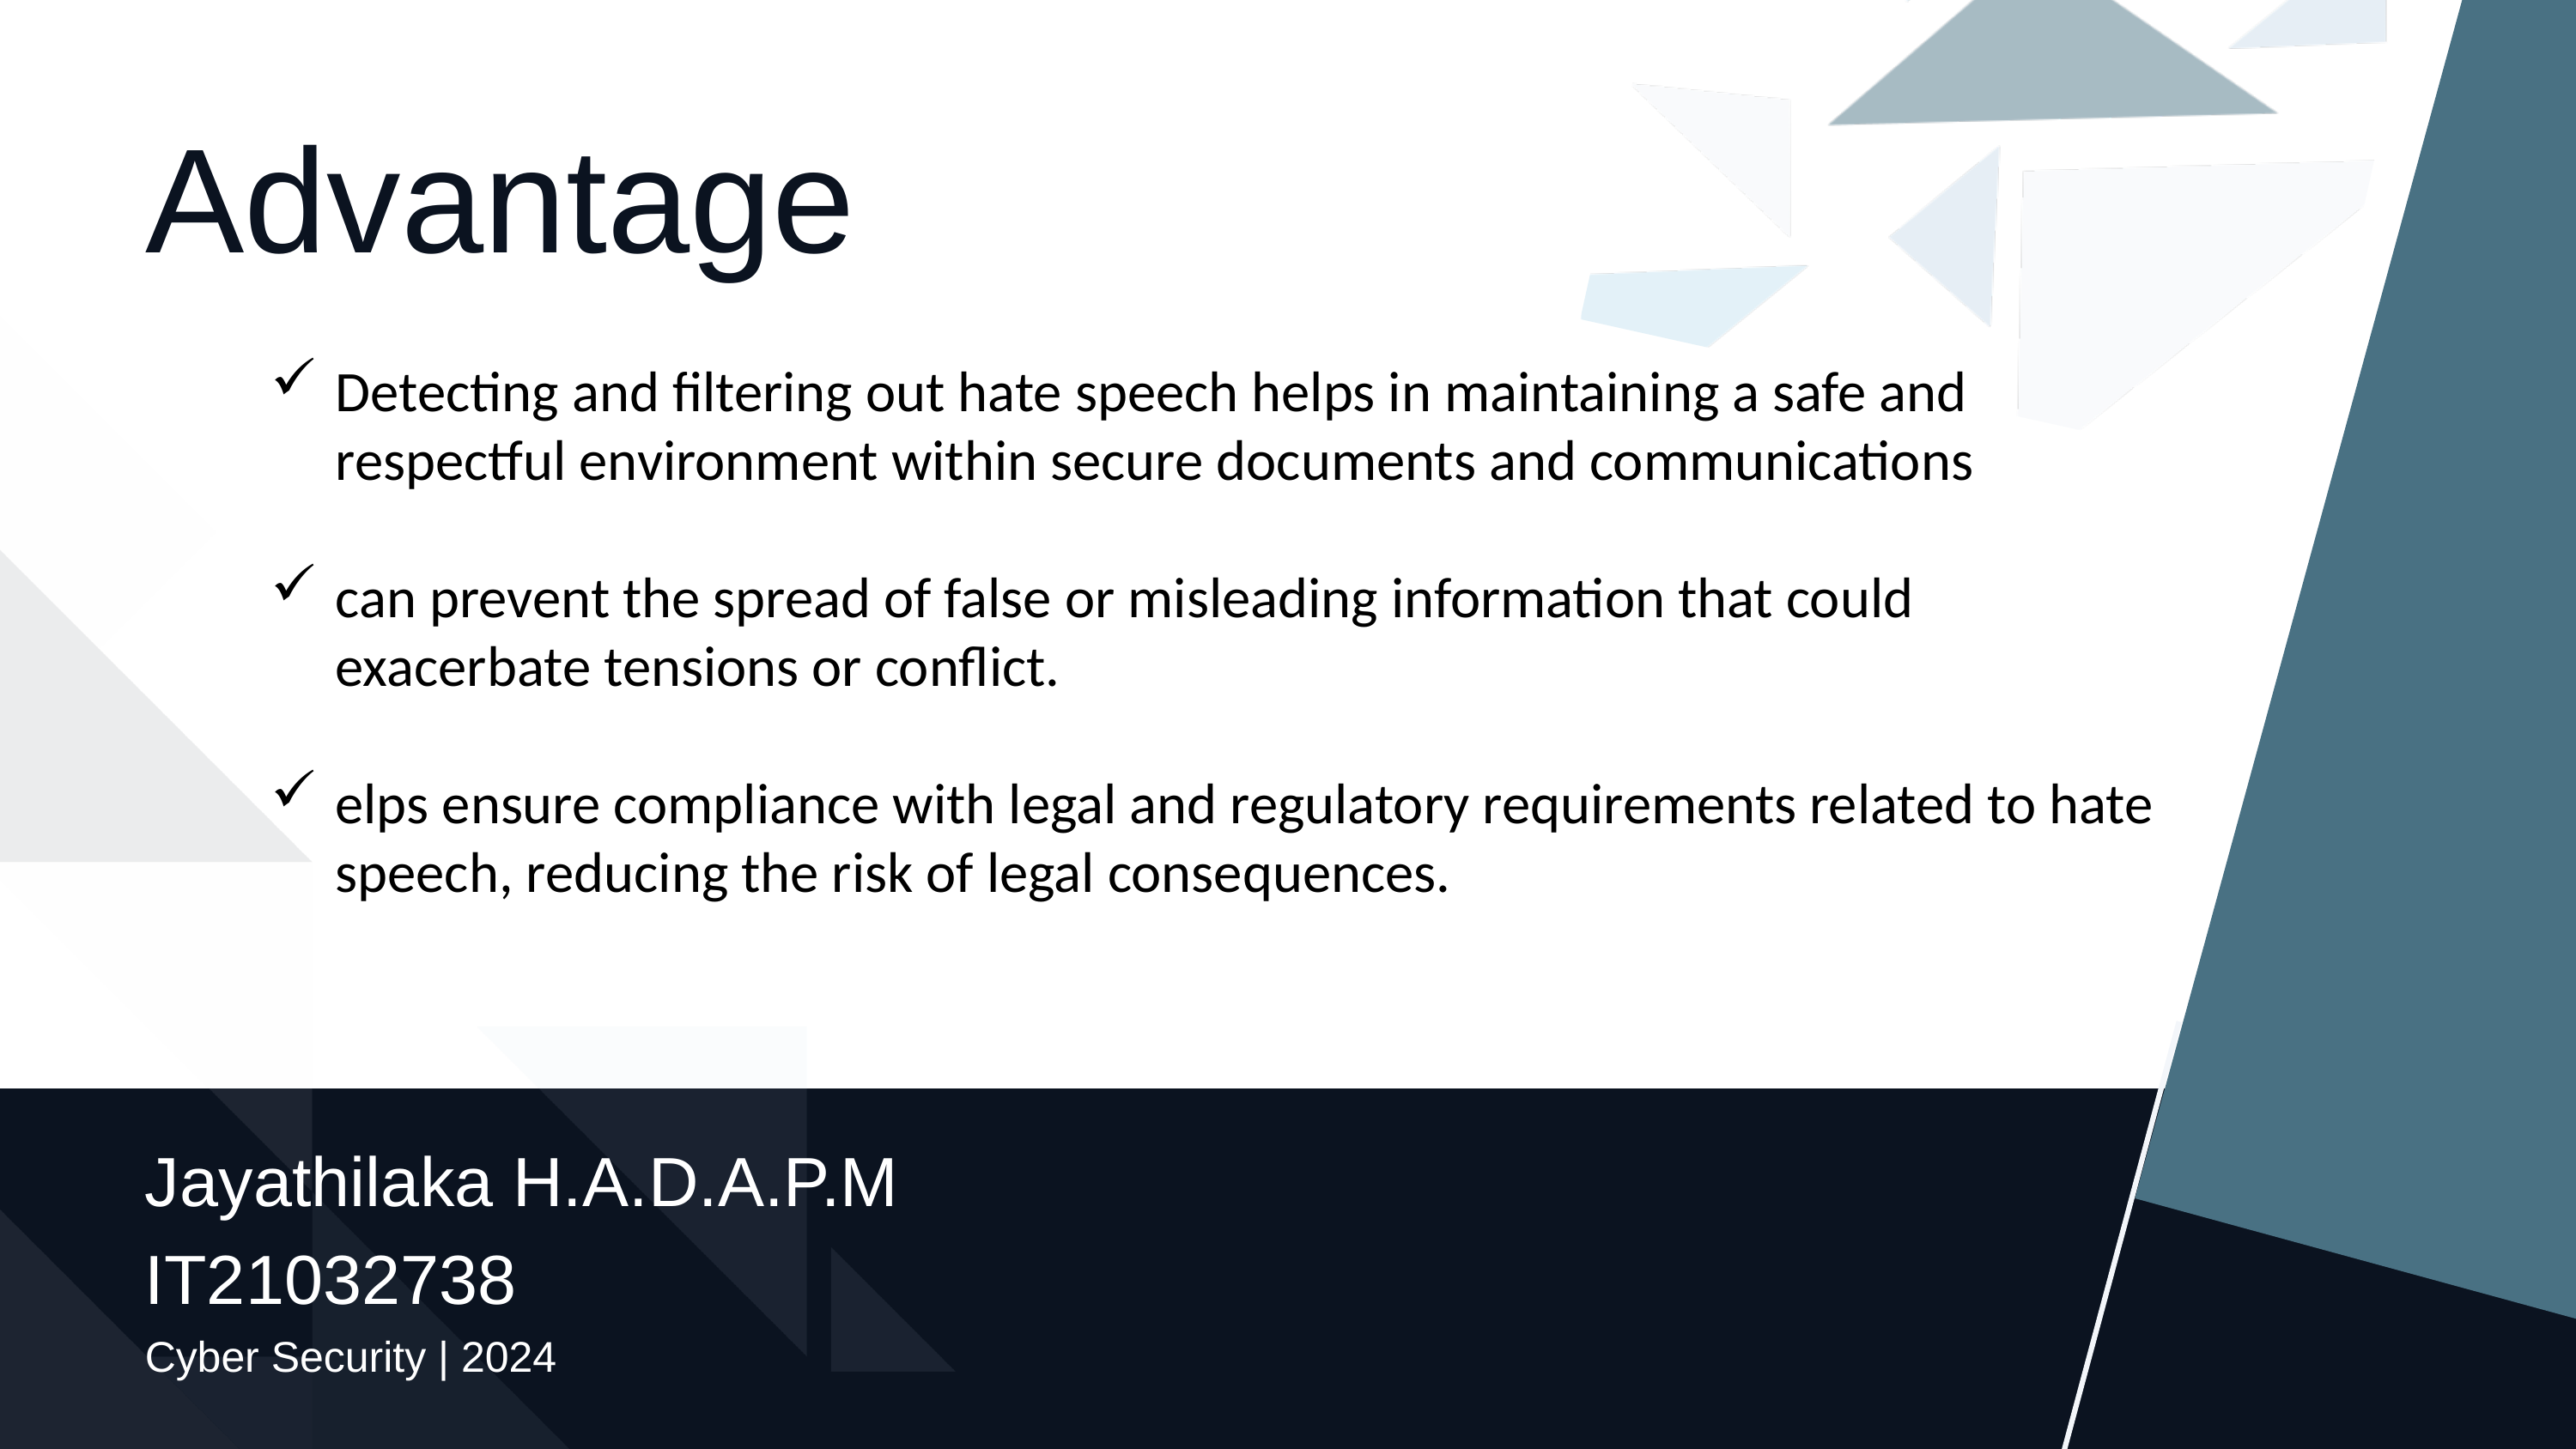

Advantage

Detecting and filtering out hate speech helps in maintaining a safe and respectful environment within secure documents and communications

can prevent the spread of false or misleading information that could exacerbate tensions or conflict.

elps ensure compliance with legal and regulatory requirements related to hate speech, reducing the risk of legal consequences.

Jayathilaka H.A.D.A.P.M  IT21032738

Cyber Security | 2024